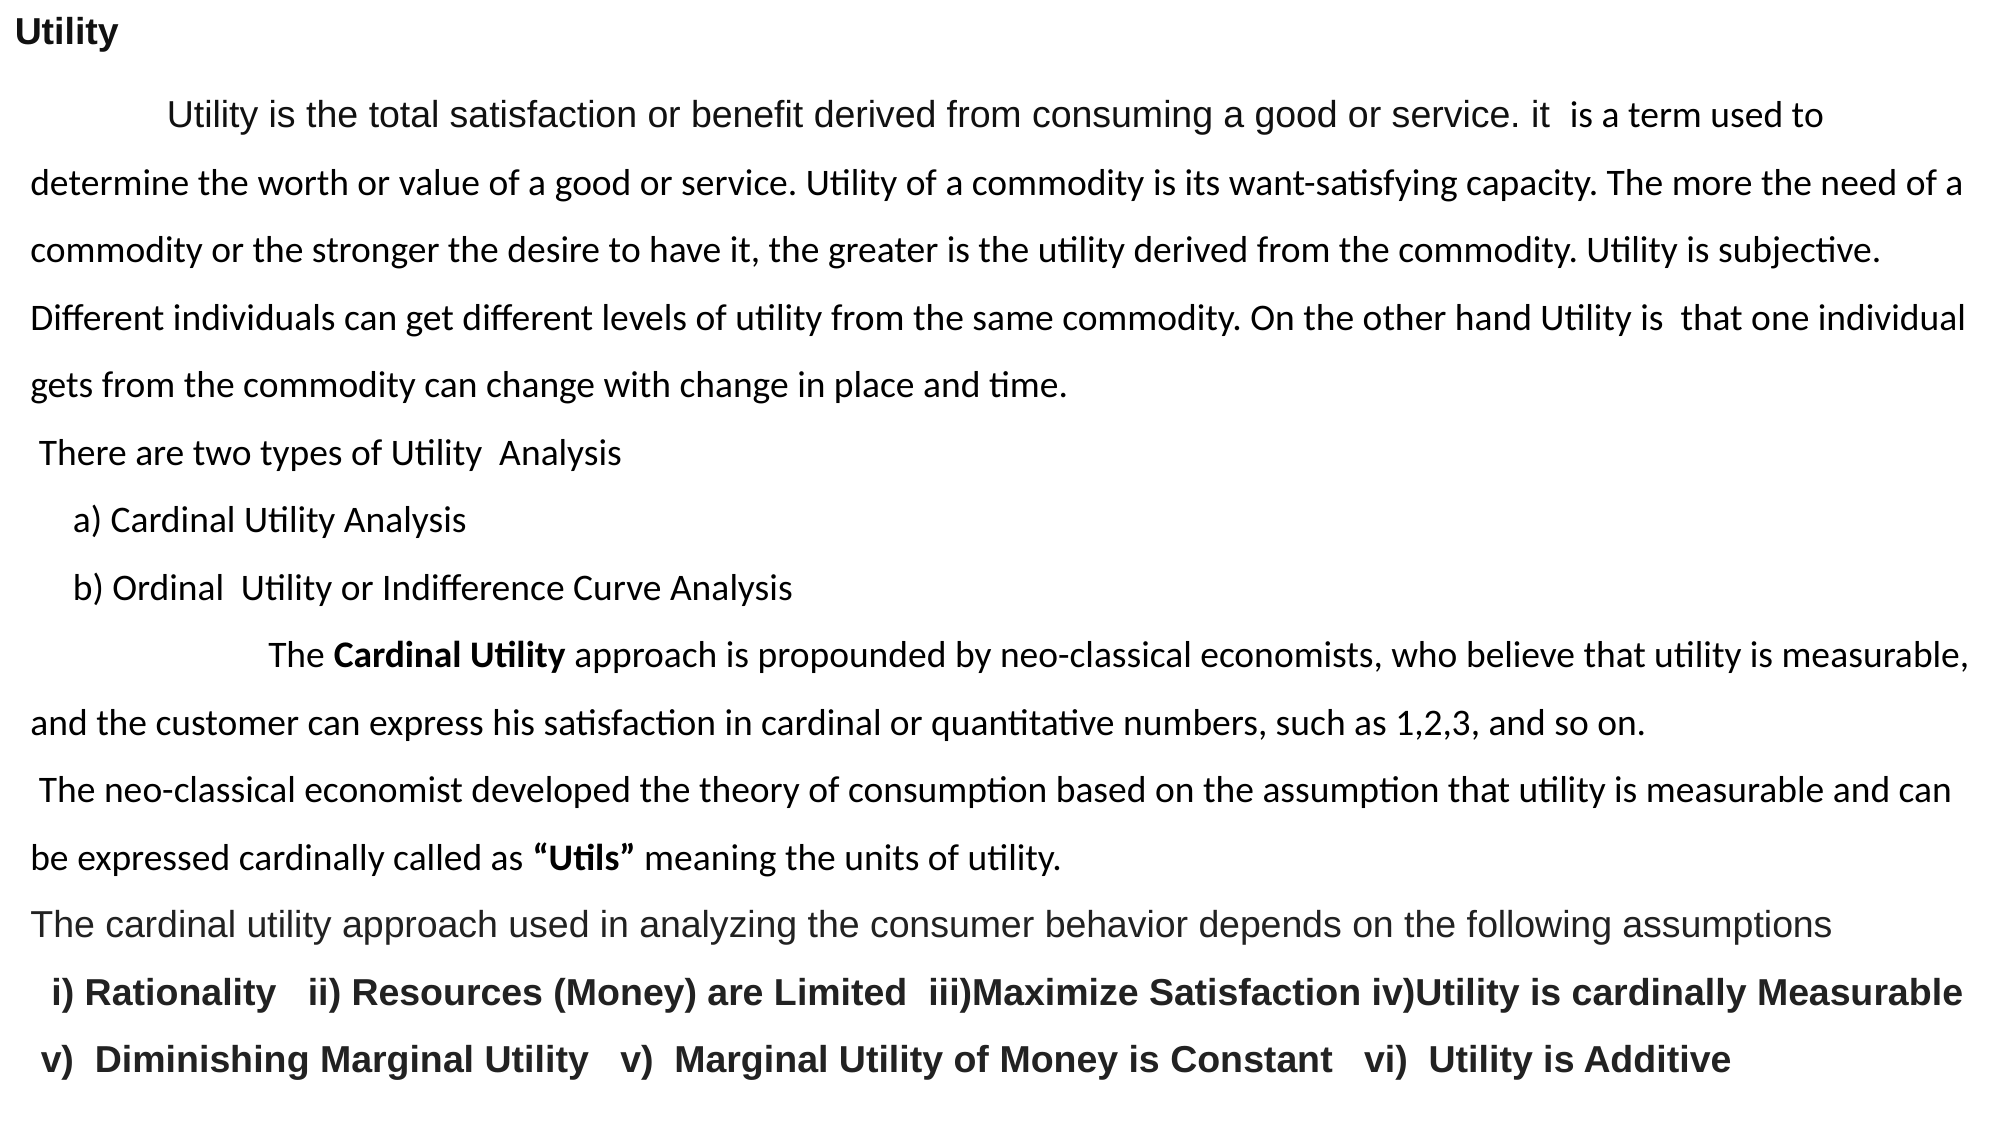

Utility
             Utility is the total satisfaction or benefit derived from consuming a good or service. it  is a term used to determine the worth or value of a good or service. Utility of a commodity is its want-satisfying capacity. The more the need of a commodity or the stronger the desire to have it, the greater is the utility derived from the commodity. Utility is subjective. Different individuals can get different levels of utility from the same commodity. On the other hand Utility is  that one individual gets from the commodity can change with change in place and time.
 There are two types of Utility  Analysis
     a) Cardinal Utility Analysis
     b) Ordinal  Utility or Indifference Curve Analysis
                            The Cardinal Utility approach is propounded by neo-classical economists, who believe that utility is measurable, and the customer can express his satisfaction in cardinal or quantitative numbers, such as 1,2,3, and so on.
 The neo-classical economist developed the theory of consumption based on the assumption that utility is measurable and can be expressed cardinally called as “Utils” meaning the units of utility.
The cardinal utility approach used in analyzing the consumer behavior depends on the following assumptions
  i) Rationality   ii) Resources (Money) are Limited  iii)Maximize Satisfaction iv)Utility is cardinally Measurable
 v)  Diminishing Marginal Utility   v)  Marginal Utility of Money is Constant   vi)  Utility is Additive